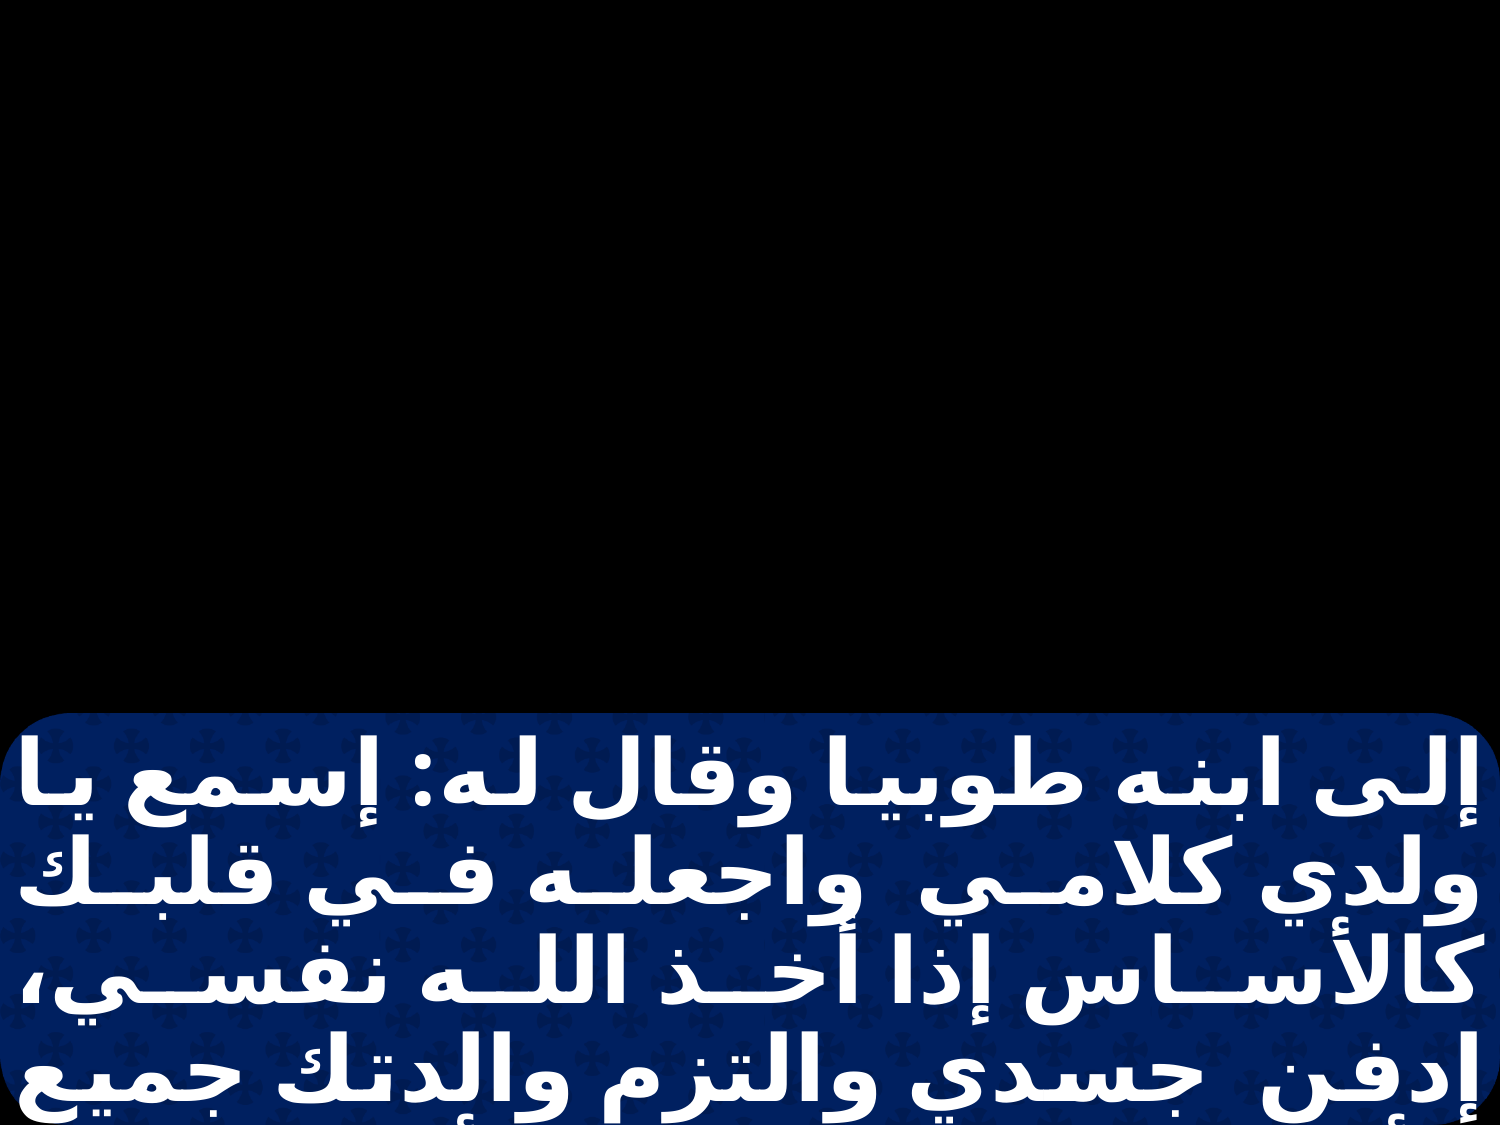

إلى ابنه طوبيا وقال له: إسمع يا ولدي كلامي  واجعله في قلبك كالأساس إذا أخذ الله نفسي، إدفن  جسدي والتزم والدتك جميع الأيام التي تحيا بعد.  لأنه واجب عليك أن تتذكر الأخطار العظيمة والآلام